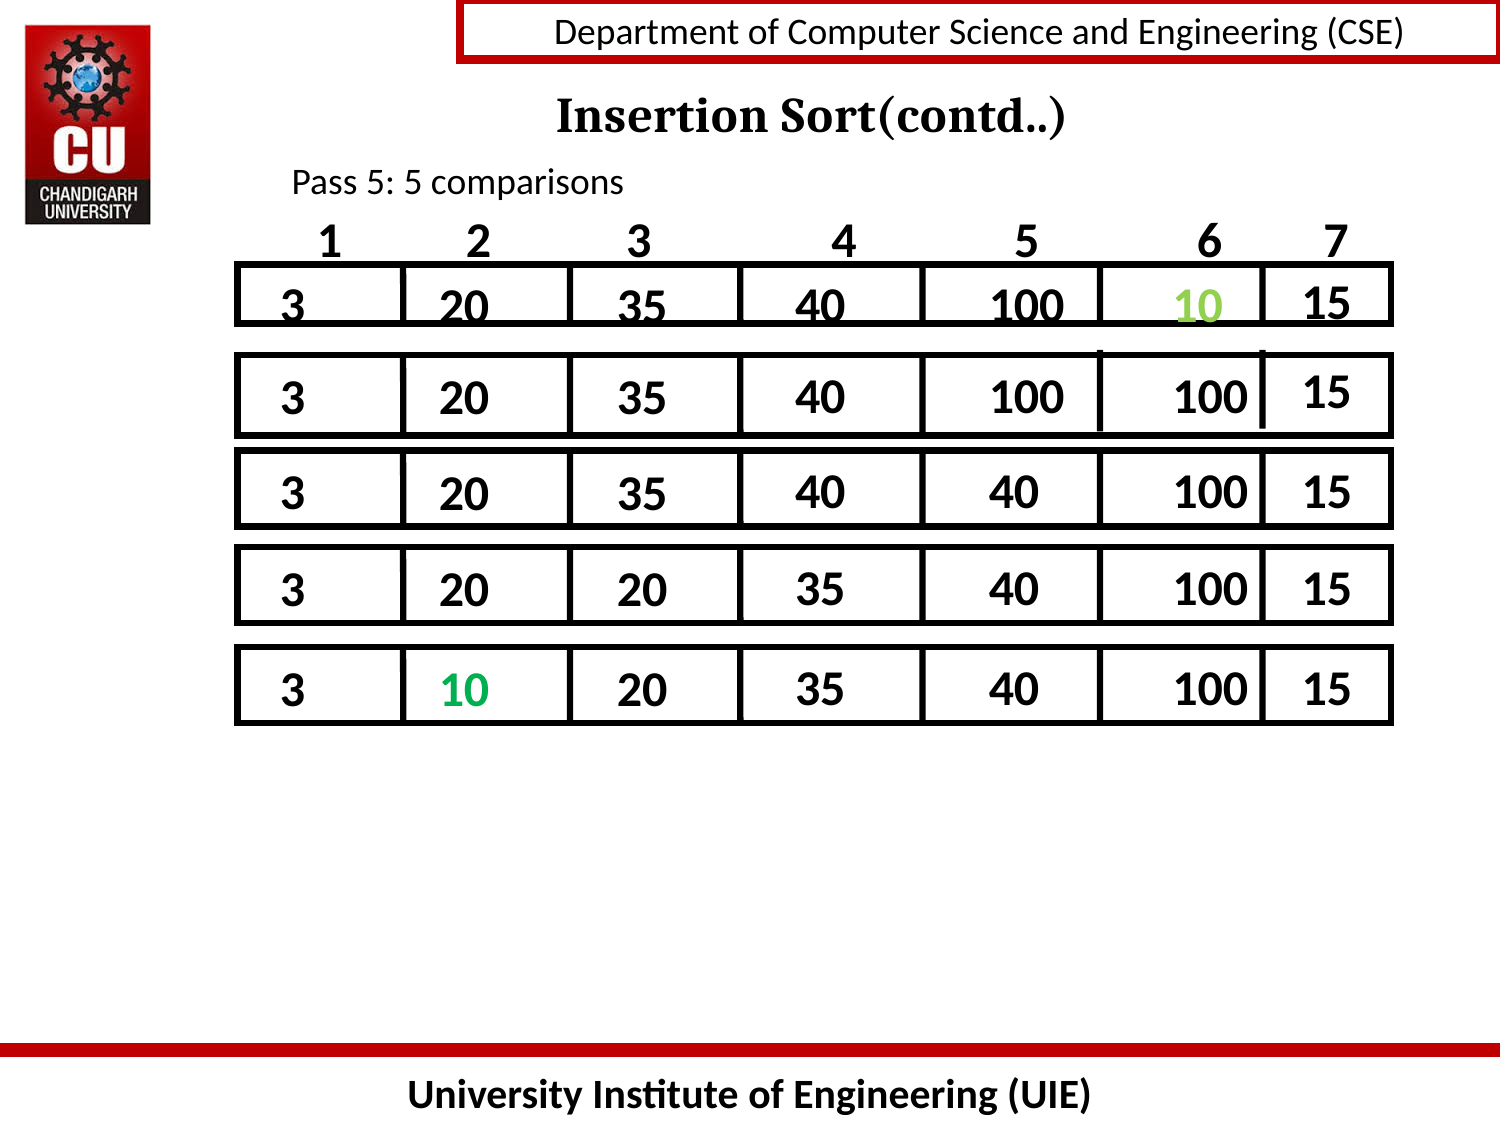

# Insertion Sort(contd..)
Pass 5: 5 comparisons
1           2            3                4              5              6         7

40
  100
 10
3
20
35
 15

 15

40
  100
 100
3
20
35

40
  40
 100
3
20
35

 15

35
  40
 100
3
20
20

 15

35
  40
 100
3
10
20

 15